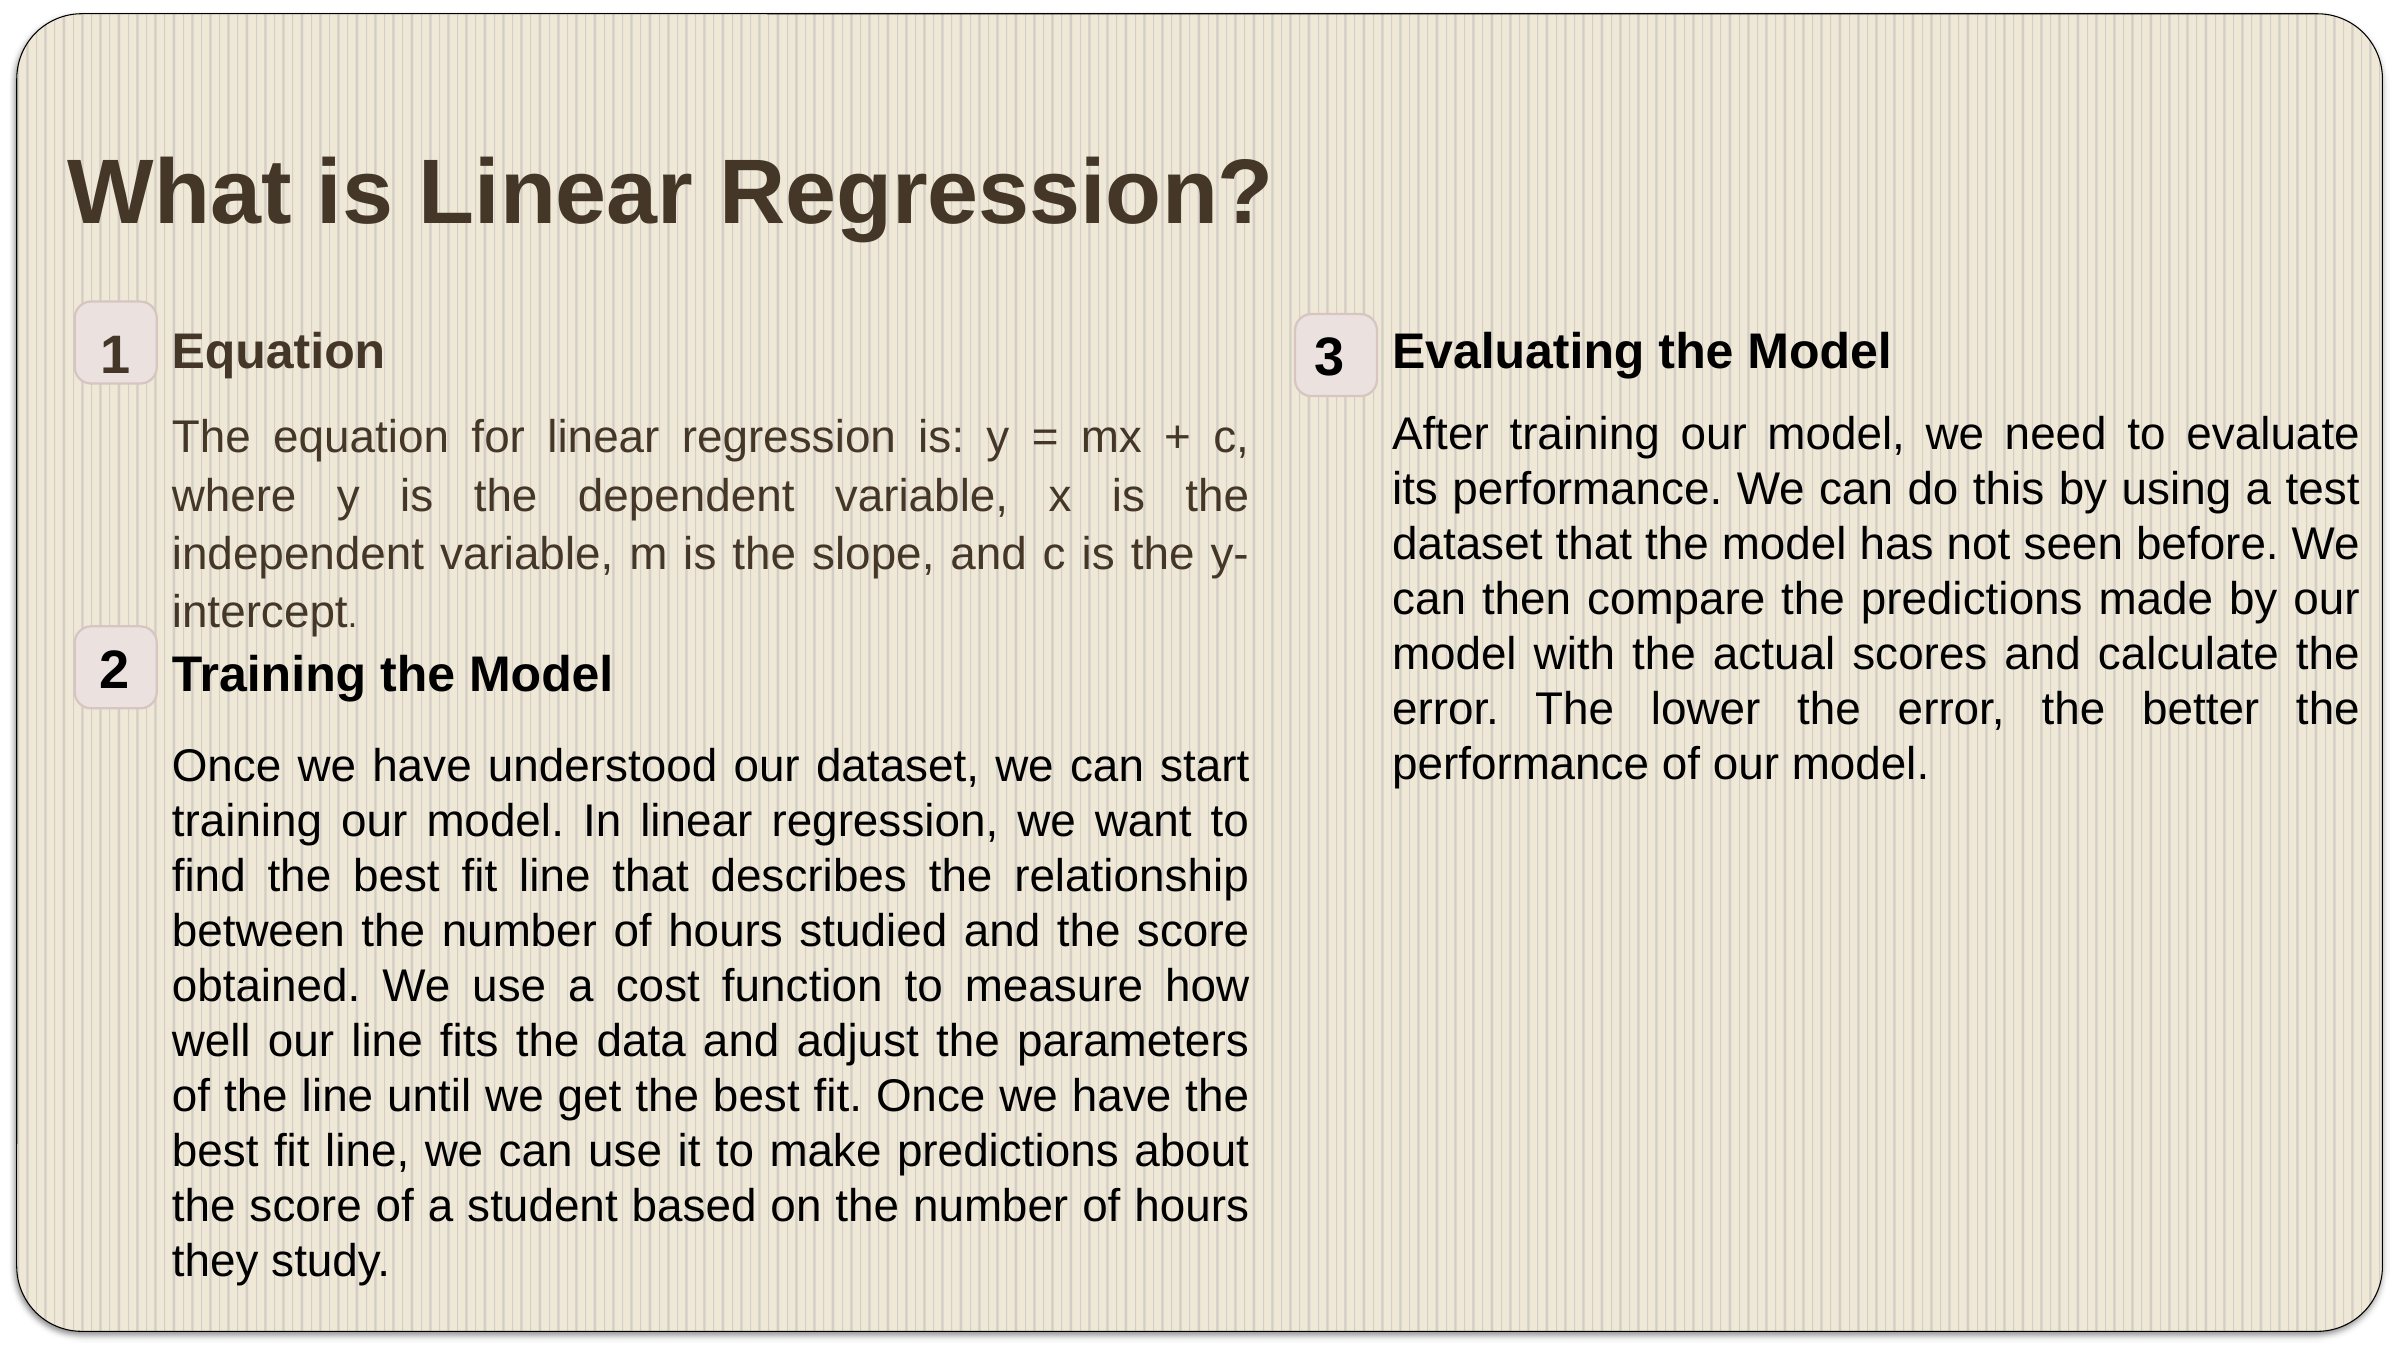

What is Linear Regression?

1
Evaluating the Model

After training our model, we need to evaluate its performance. We can do this by using a test dataset that the model has not seen before. We can then compare the predictions made by our model with the actual scores and calculate the error. The lower the error, the better the performance of our model.

Equation
3

The equation for linear regression is: y = mx + c, where y is the dependent variable, x is the independent variable, m is the slope, and c is the y-intercept.

2
Training the Model

Once we have understood our dataset, we can start training our model. In linear regression, we want to find the best fit line that describes the relationship between the number of hours studied and the score obtained. We use a cost function to measure how well our line fits the data and adjust the parameters of the line until we get the best fit. Once we have the best fit line, we can use it to make predictions about the score of a student based on the number of hours they study.